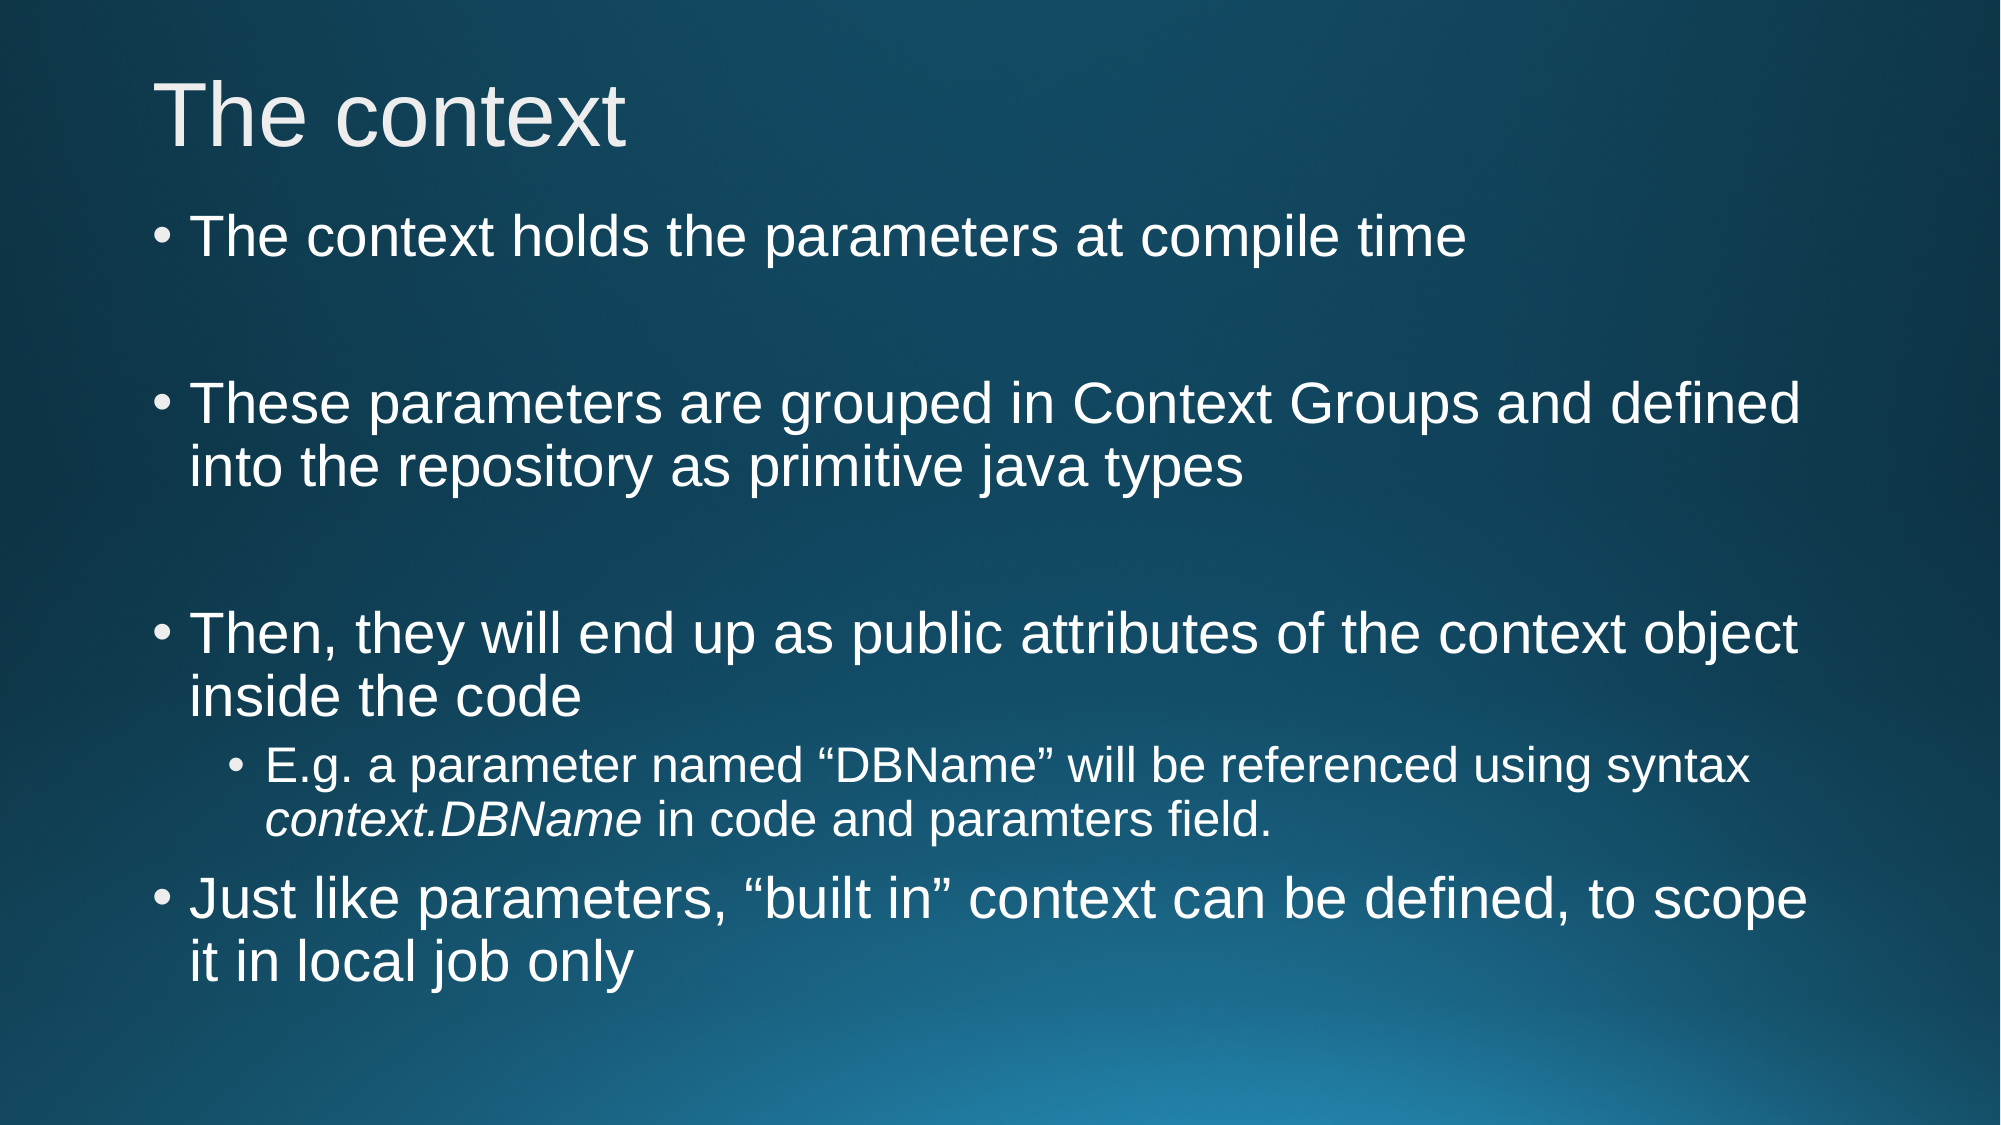

The context
The context holds the parameters at compile time

These parameters are grouped in Context Groups and defined into the repository as primitive java types

Then, they will end up as public attributes of the context object inside the code
E.g. a parameter named “DBName” will be referenced using syntax context.DBName in code and paramters field.
Just like parameters, “built in” context can be defined, to scope it in local job only